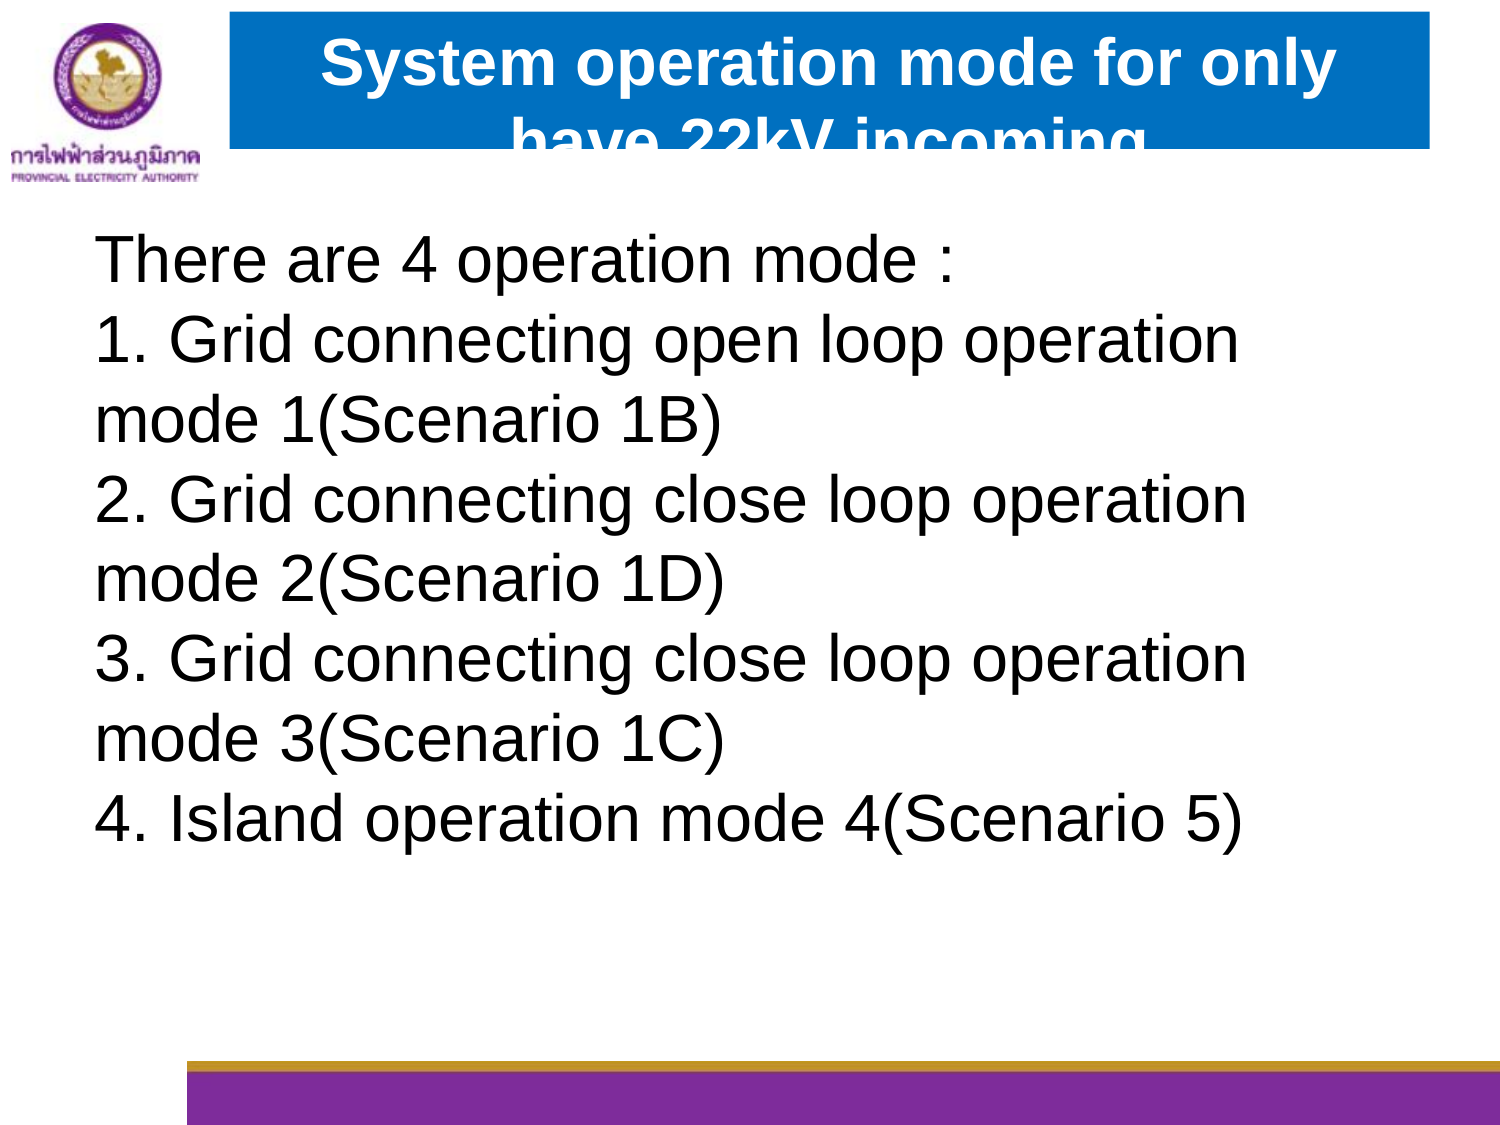

System operation mode for only have 22kV incoming
There are 4 operation mode :
1. Grid connecting open loop operation mode 1(Scenario 1B)
2. Grid connecting close loop operation mode 2(Scenario 1D)
3. Grid connecting close loop operation mode 3(Scenario 1C)
4. Island operation mode 4(Scenario 5)